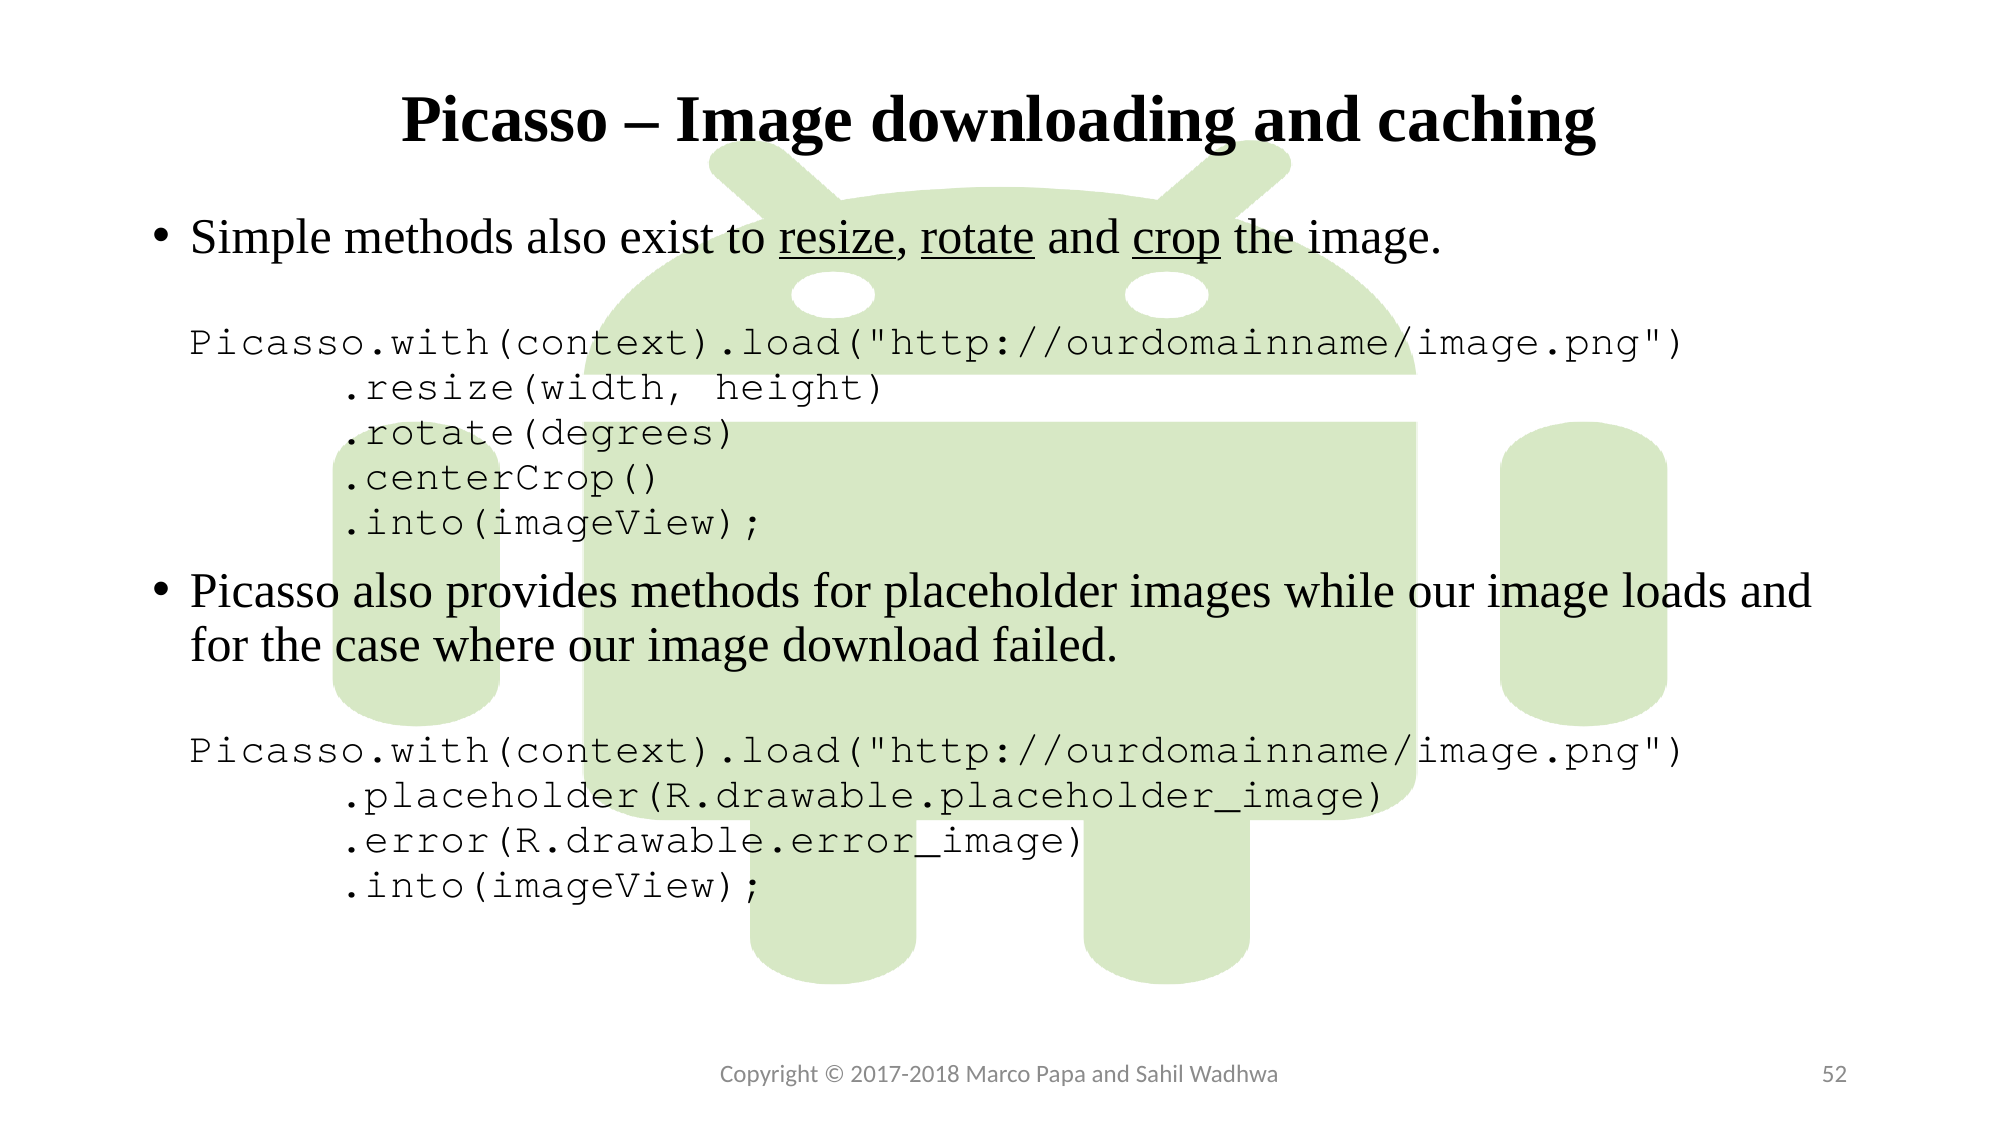

# Picasso – Image downloading and caching
Simple methods also exist to resize, rotate and crop the image.
Picasso.with(context).load("http://ourdomainname/image.png")
	.resize(width, height)
	.rotate(degrees)
	.centerCrop()
	.into(imageView);
Picasso also provides methods for placeholder images while our image loads and for the case where our image download failed.
Picasso.with(context).load("http://ourdomainname/image.png")
	.placeholder(R.drawable.placeholder_image)
	.error(R.drawable.error_image)
	.into(imageView);

Copyright © 2017-2018 Marco Papa and Sahil Wadhwa
52